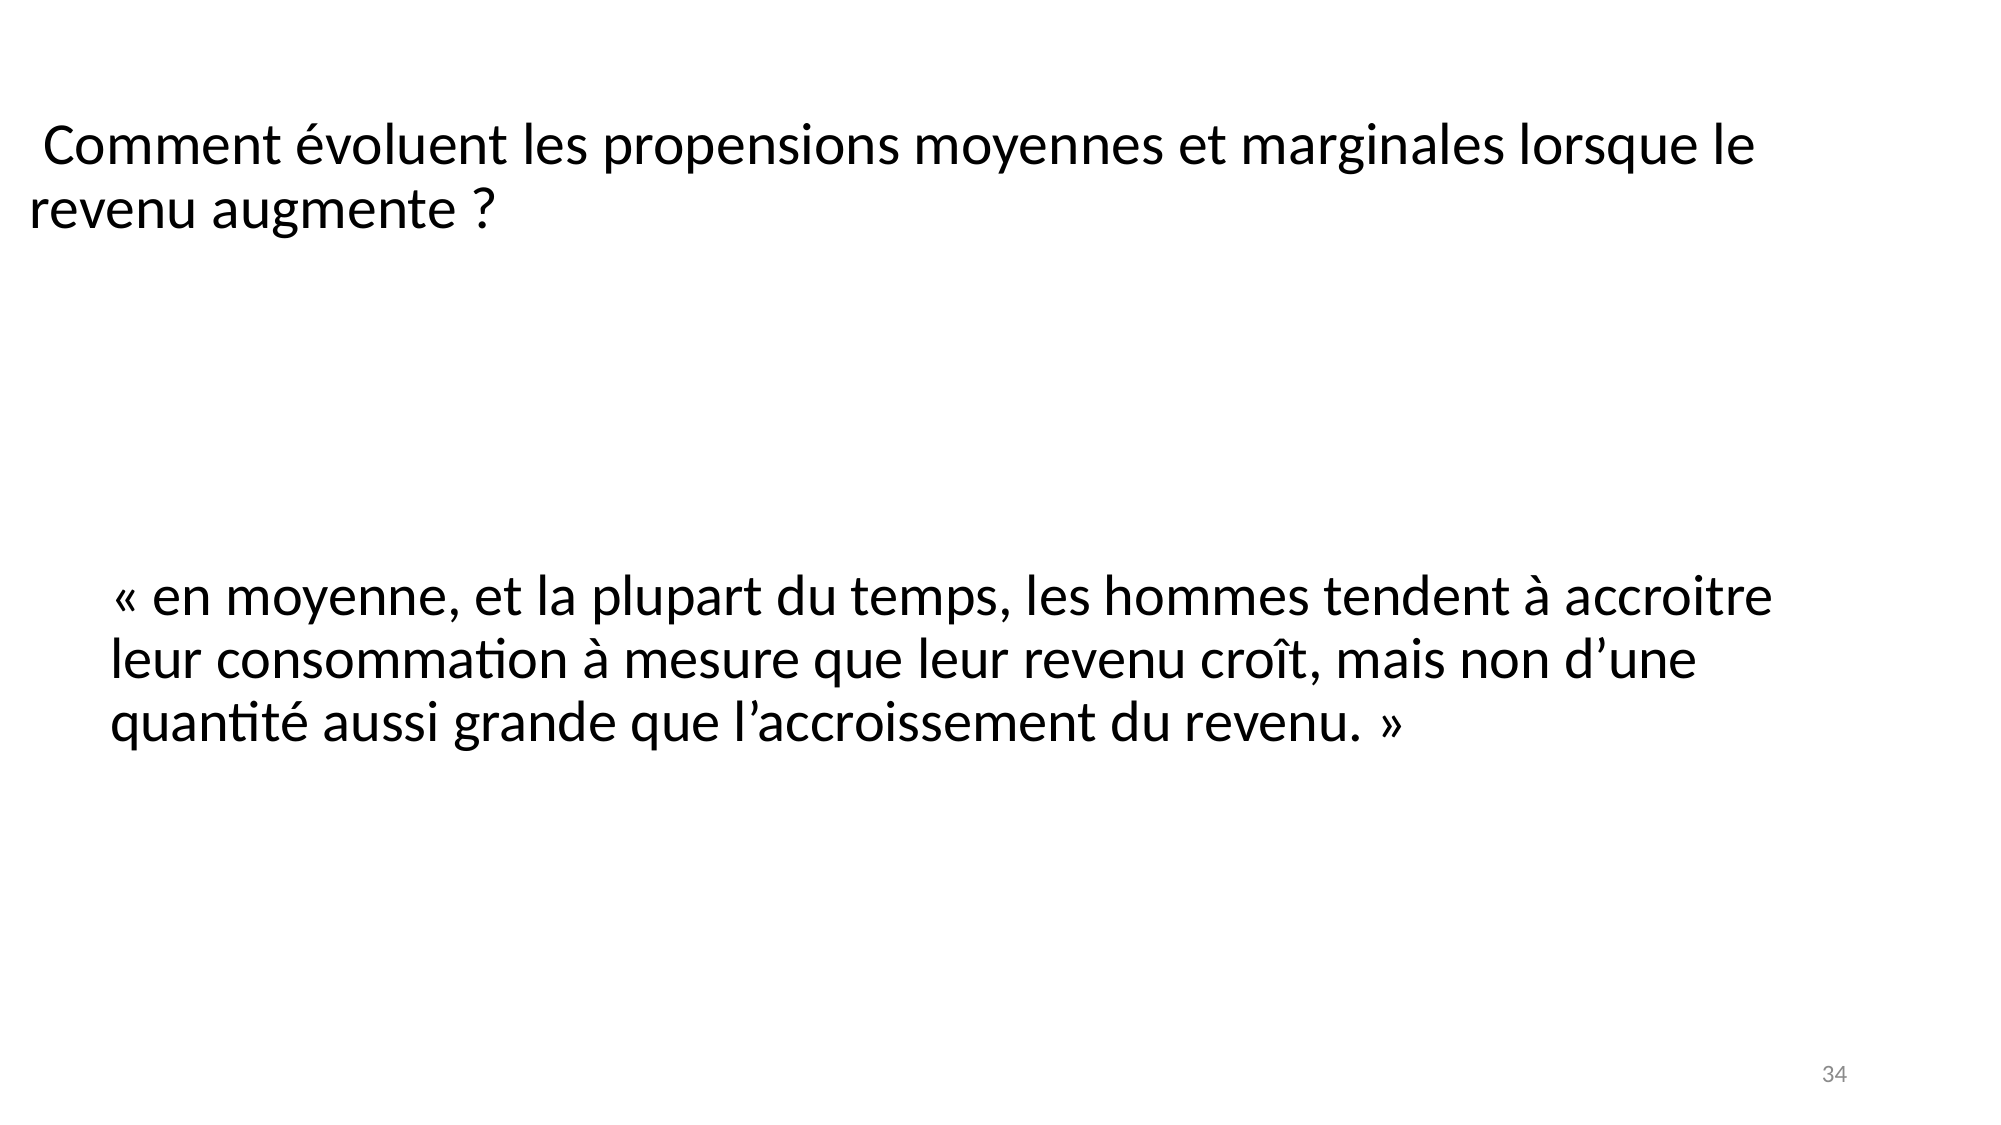

# Comment évoluent les propensions moyennes et marginales lorsque le revenu augmente ?

« en moyenne, et la plupart du temps, les hommes tendent à accroitre leur consommation à mesure que leur revenu croît, mais non d’une quantité aussi grande que l’accroissement du revenu. »

34